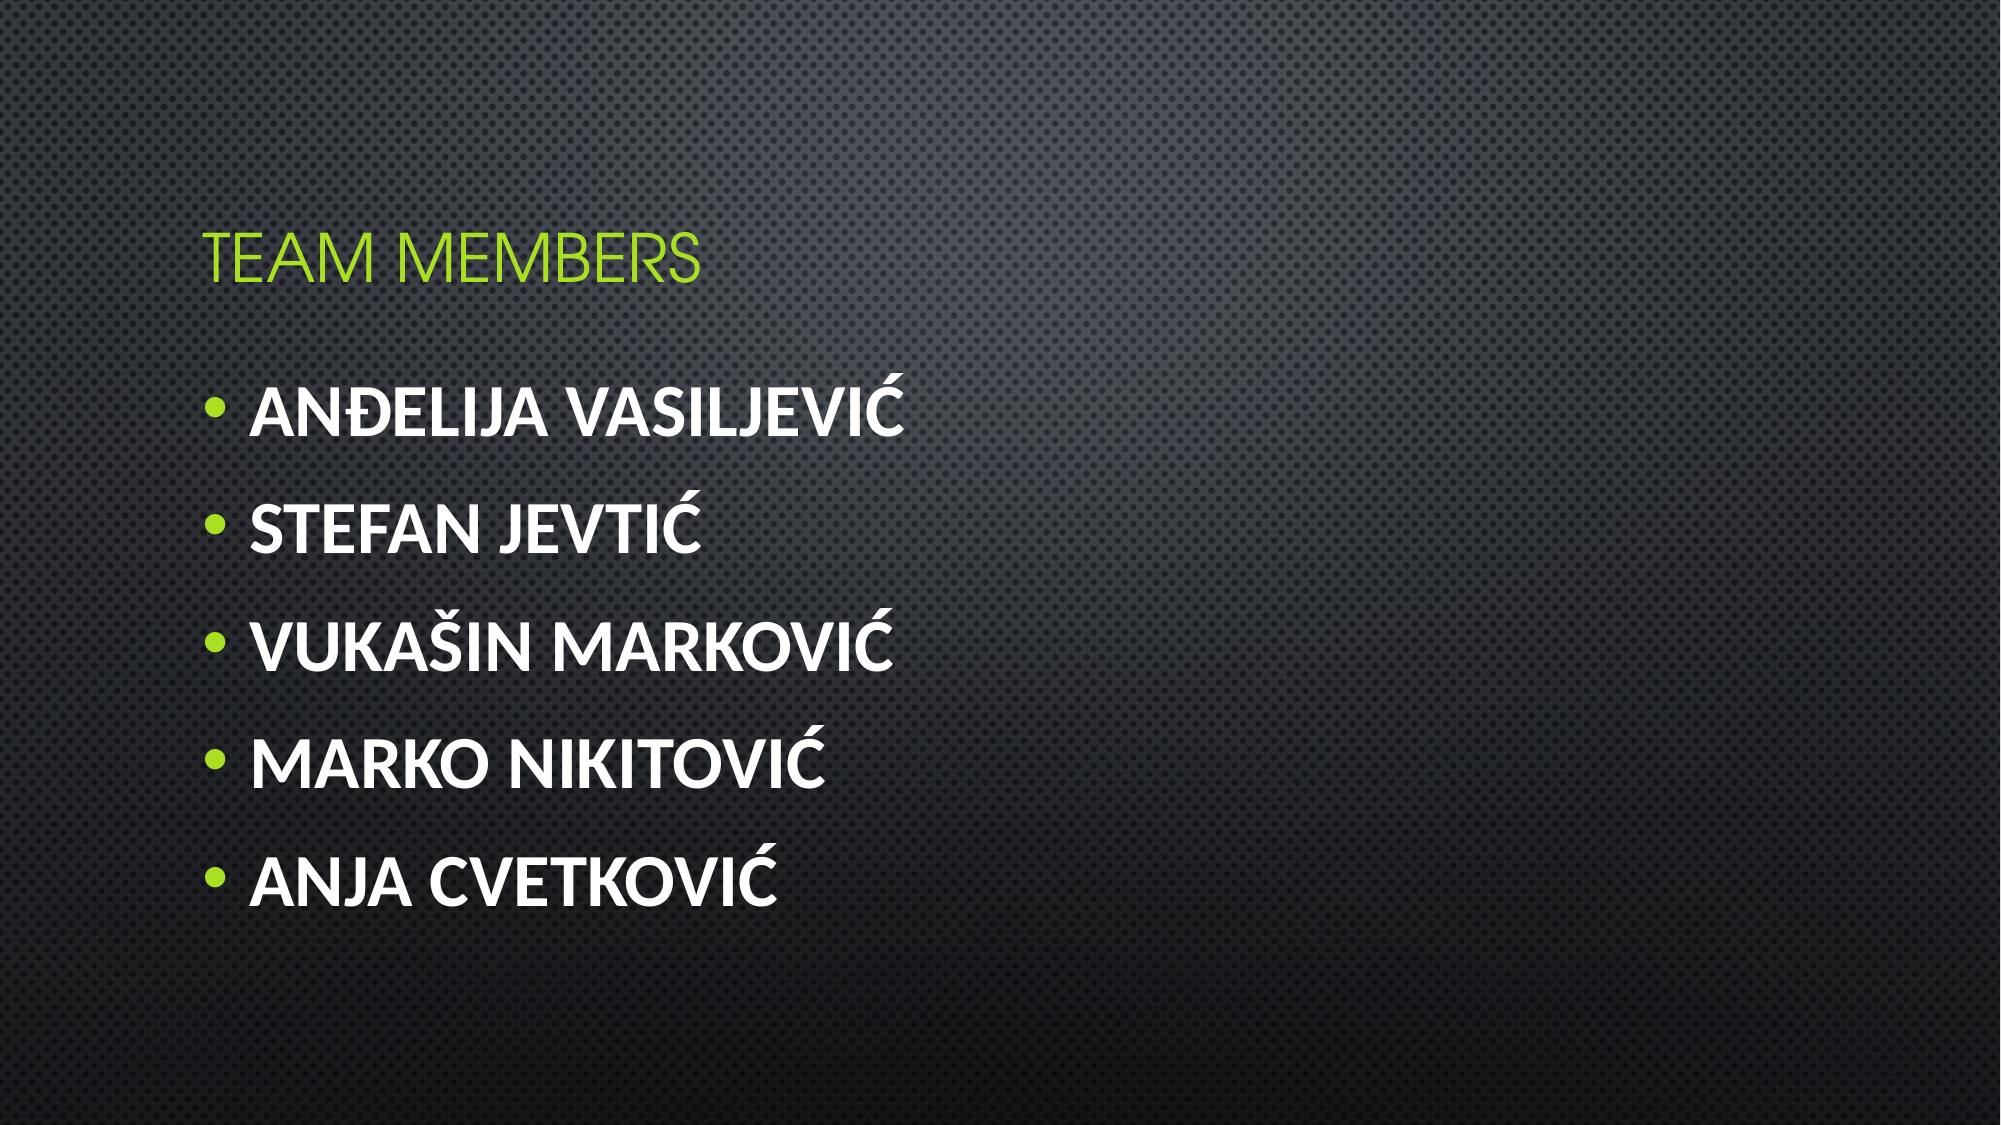

# Team members
Anđelija Vasiljević
Stefan Jevtić
Vukašin Marković
Marko Nikitović
Anja Cvetković